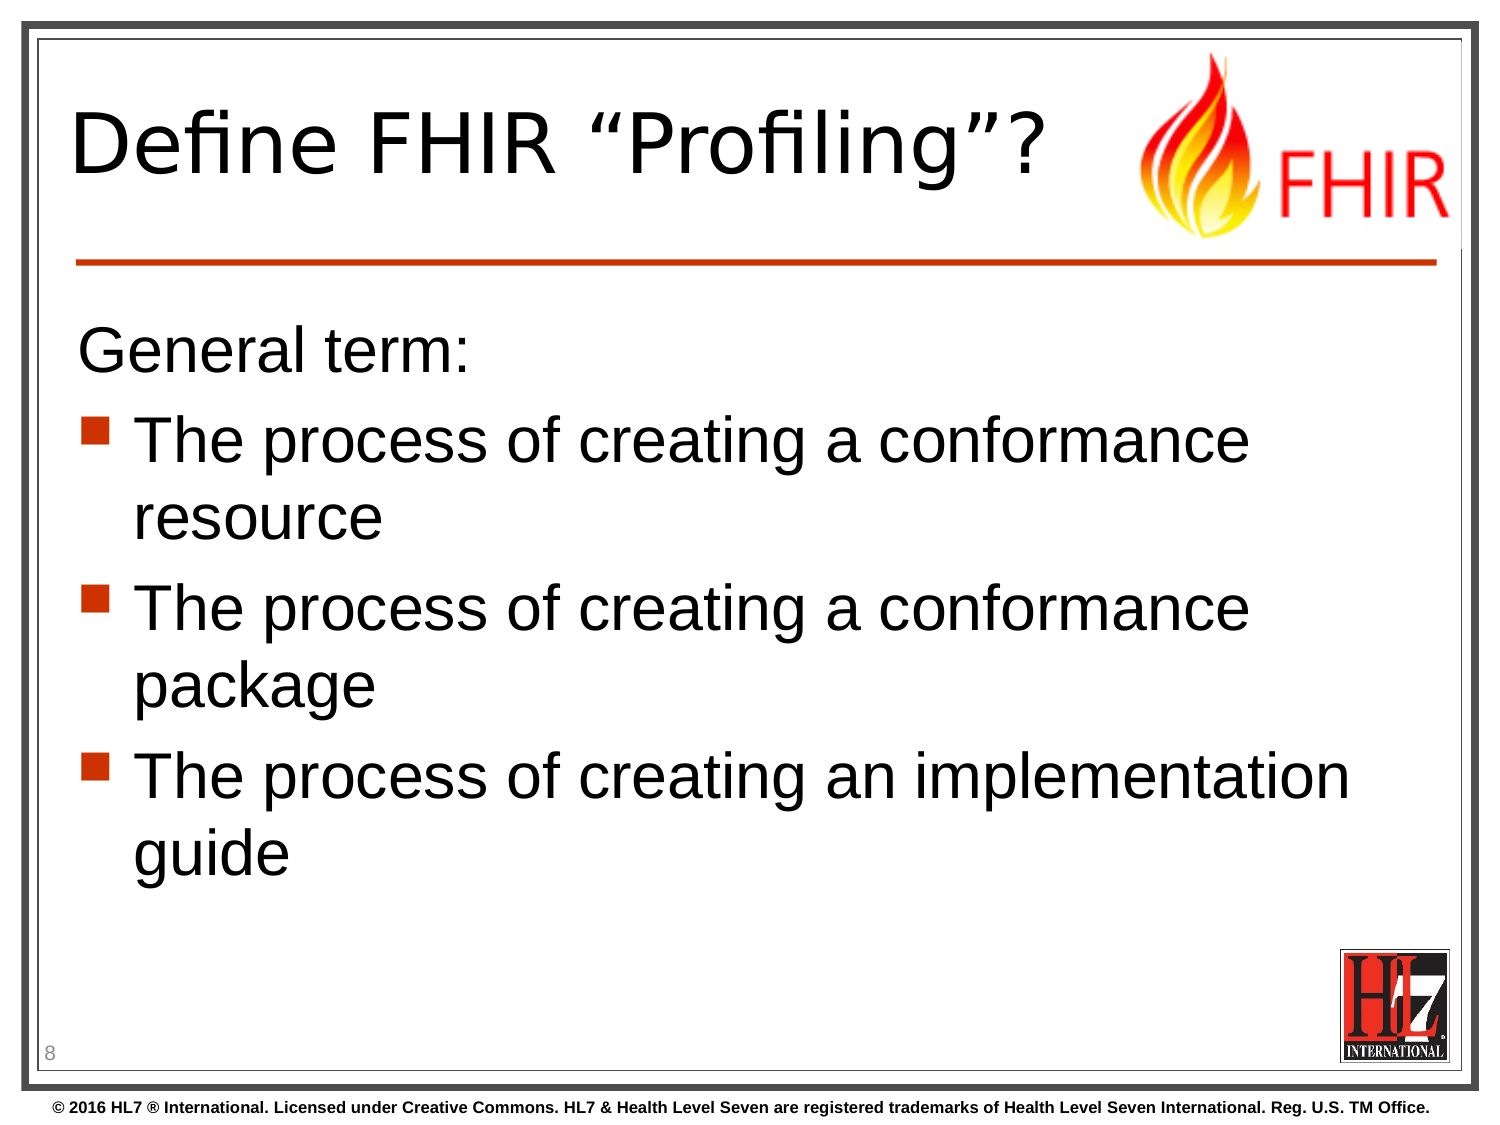

# Define FHIR “Profiling”?
General term:
The process of creating a conformance resource
The process of creating a conformance package
The process of creating an implementation guide
8